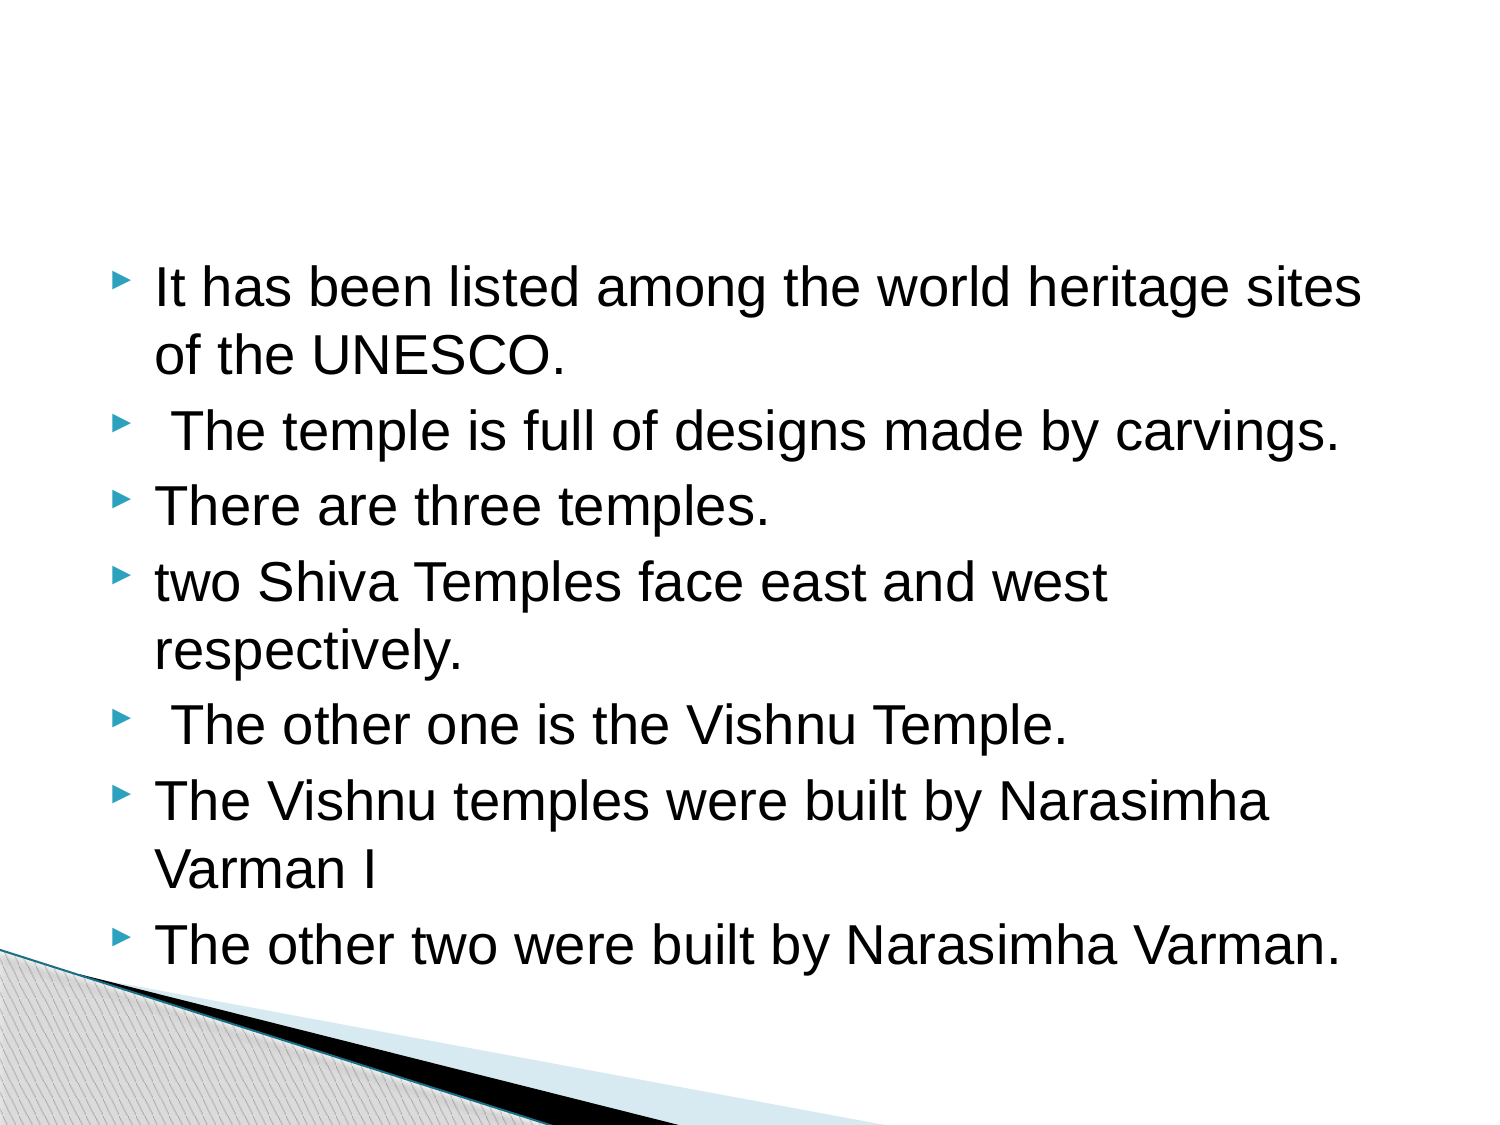

#
It has been listed among the world heritage sites of the UNESCO.
 The temple is full of designs made by carvings.
There are three temples.
two Shiva Temples face east and west respectively.
 The other one is the Vishnu Temple.
The Vishnu temples were built by Narasimha Varman I
The other two were built by Narasimha Varman.